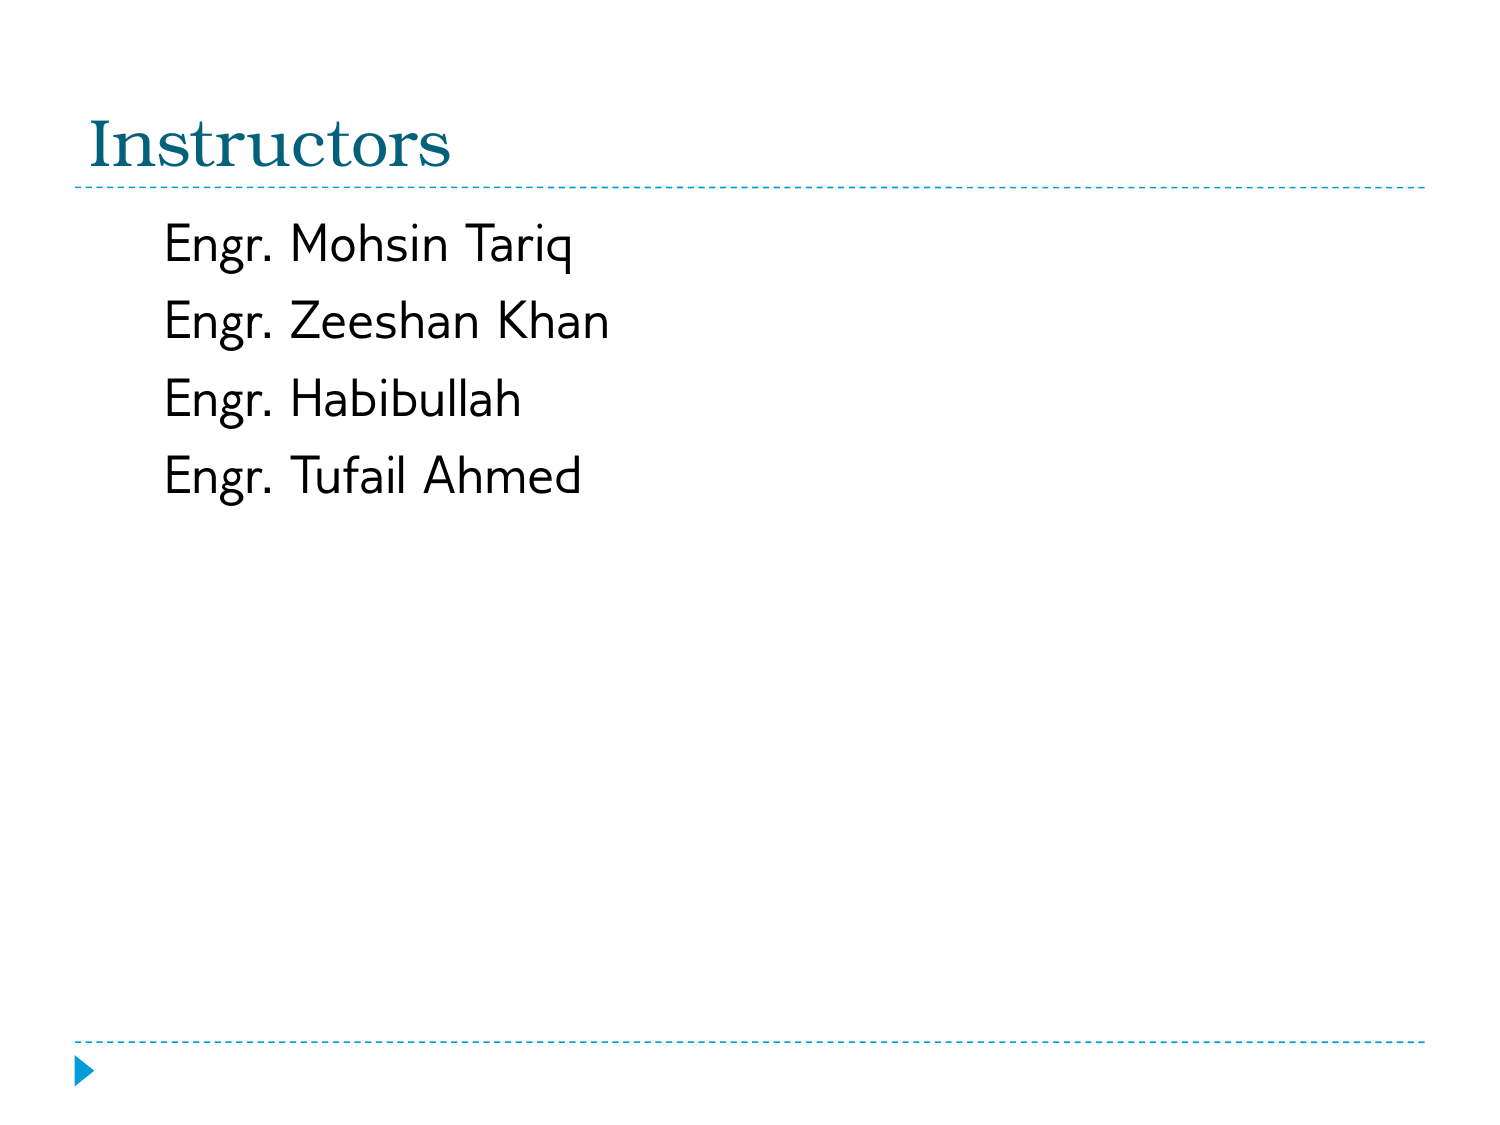

Instructors
Engr. Mohsin Tariq
Engr. Zeeshan Khan
Engr. Habibullah
Engr. Tufail Ahmed